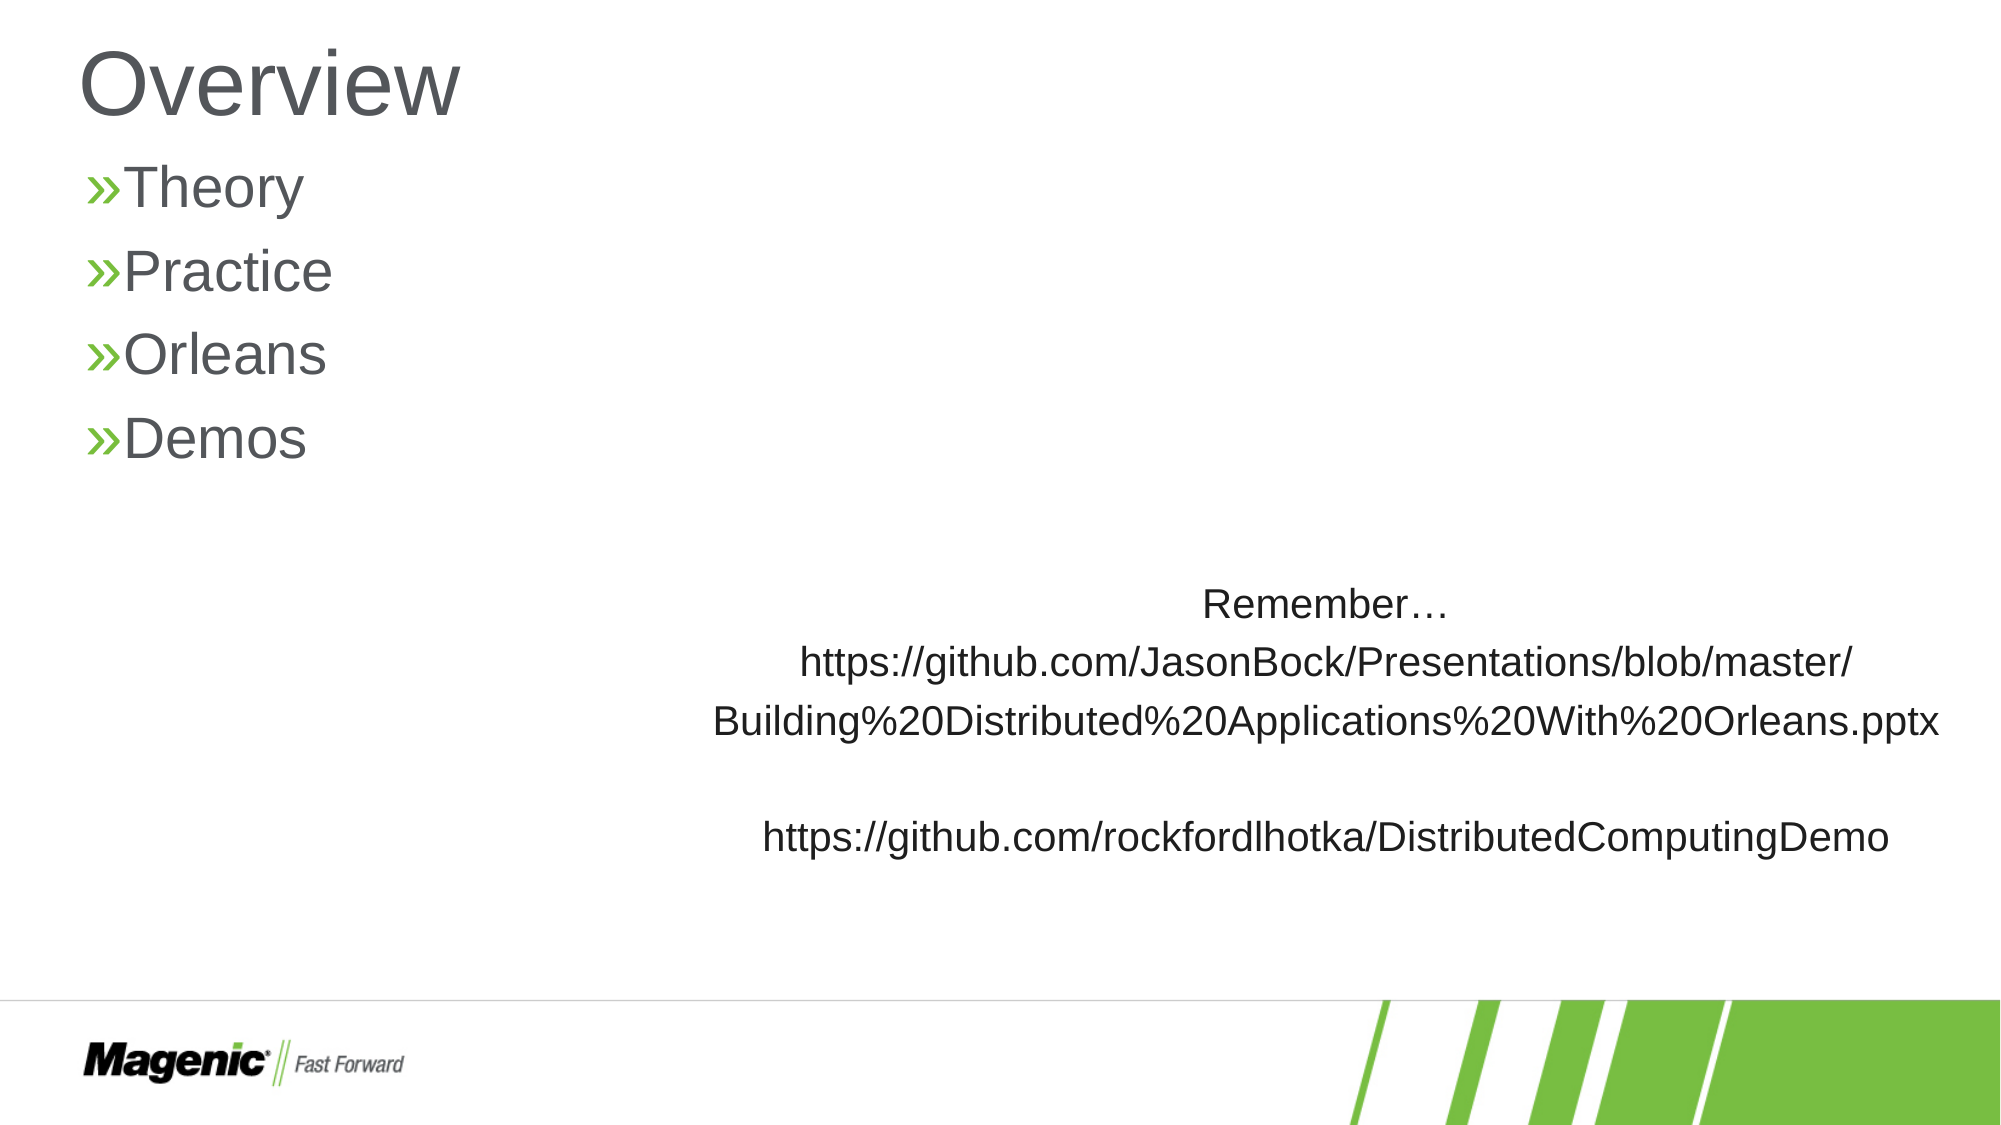

# Overview
Theory
Practice
Orleans
Demos
Remember…
https://github.com/JasonBock/Presentations/blob/master/
Building%20Distributed%20Applications%20With%20Orleans.pptx

https://github.com/rockfordlhotka/DistributedComputingDemo